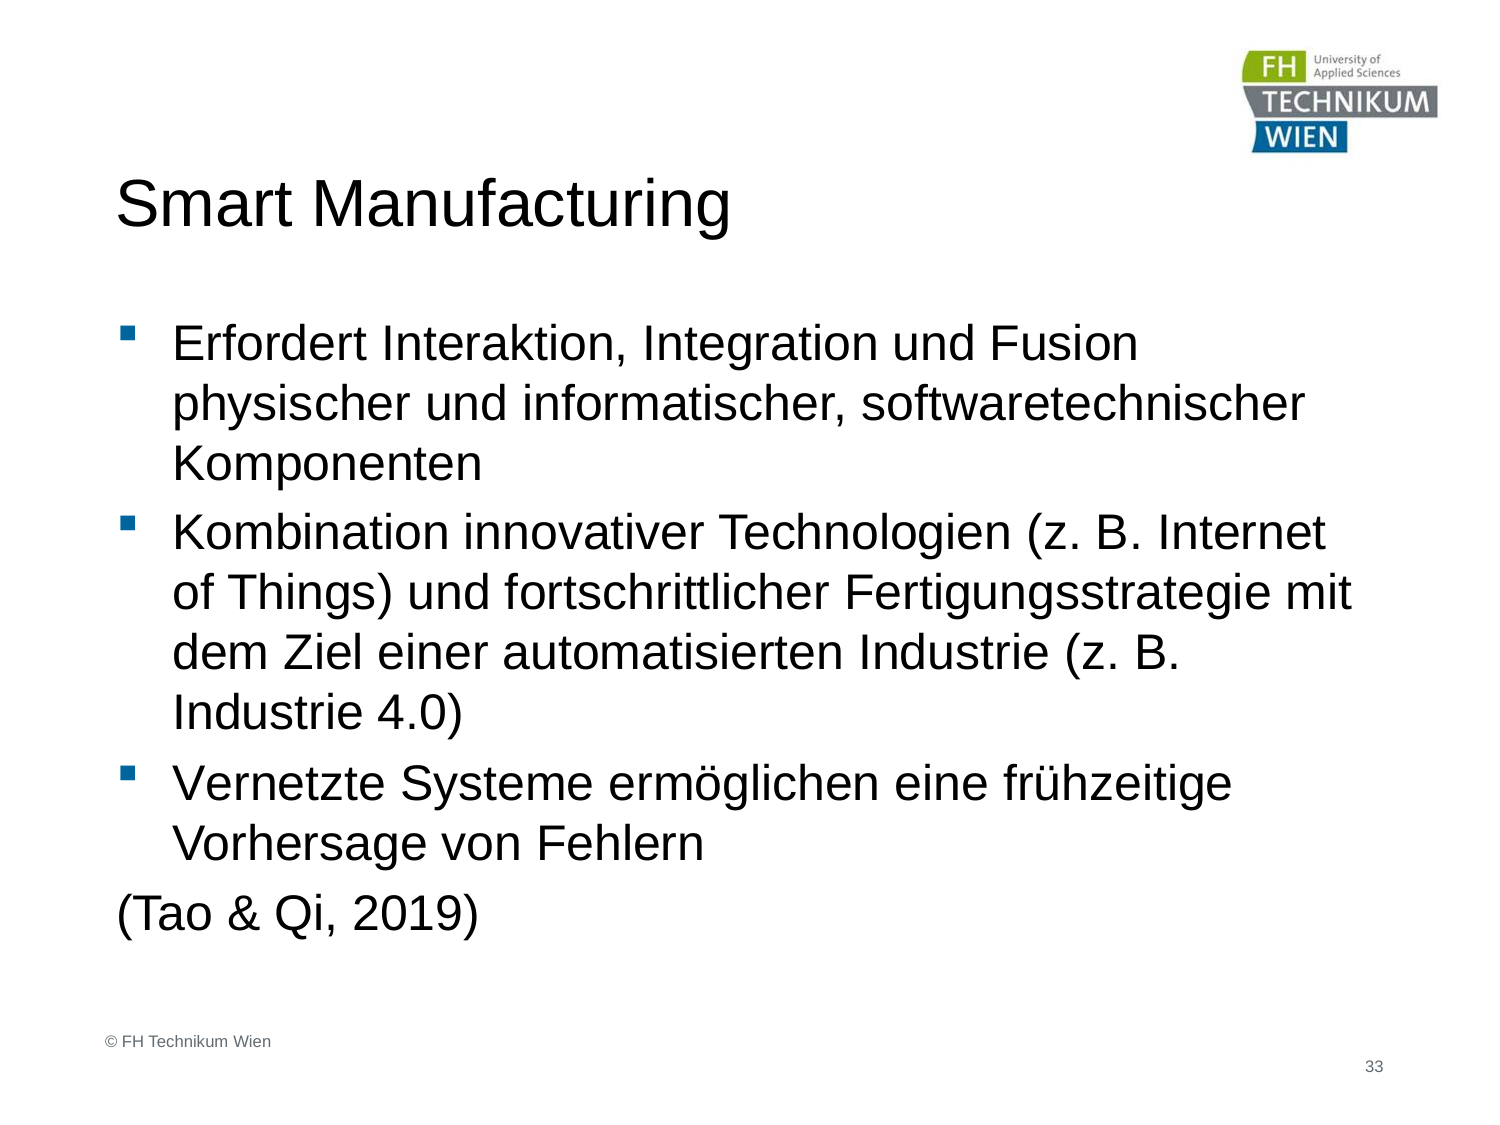

# Smart Manufacturing
Erfordert Interaktion, Integration und Fusion physischer und informatischer, softwaretechnischer Komponenten
Kombination innovativer Technologien (z. B. Internet of Things) und fortschrittlicher Fertigungsstrategie mit dem Ziel einer automatisierten Industrie (z. B. Industrie 4.0)
Vernetzte Systeme ermöglichen eine frühzeitige Vorhersage von Fehlern
(Tao & Qi, 2019)

 © FH Technikum Wien

33